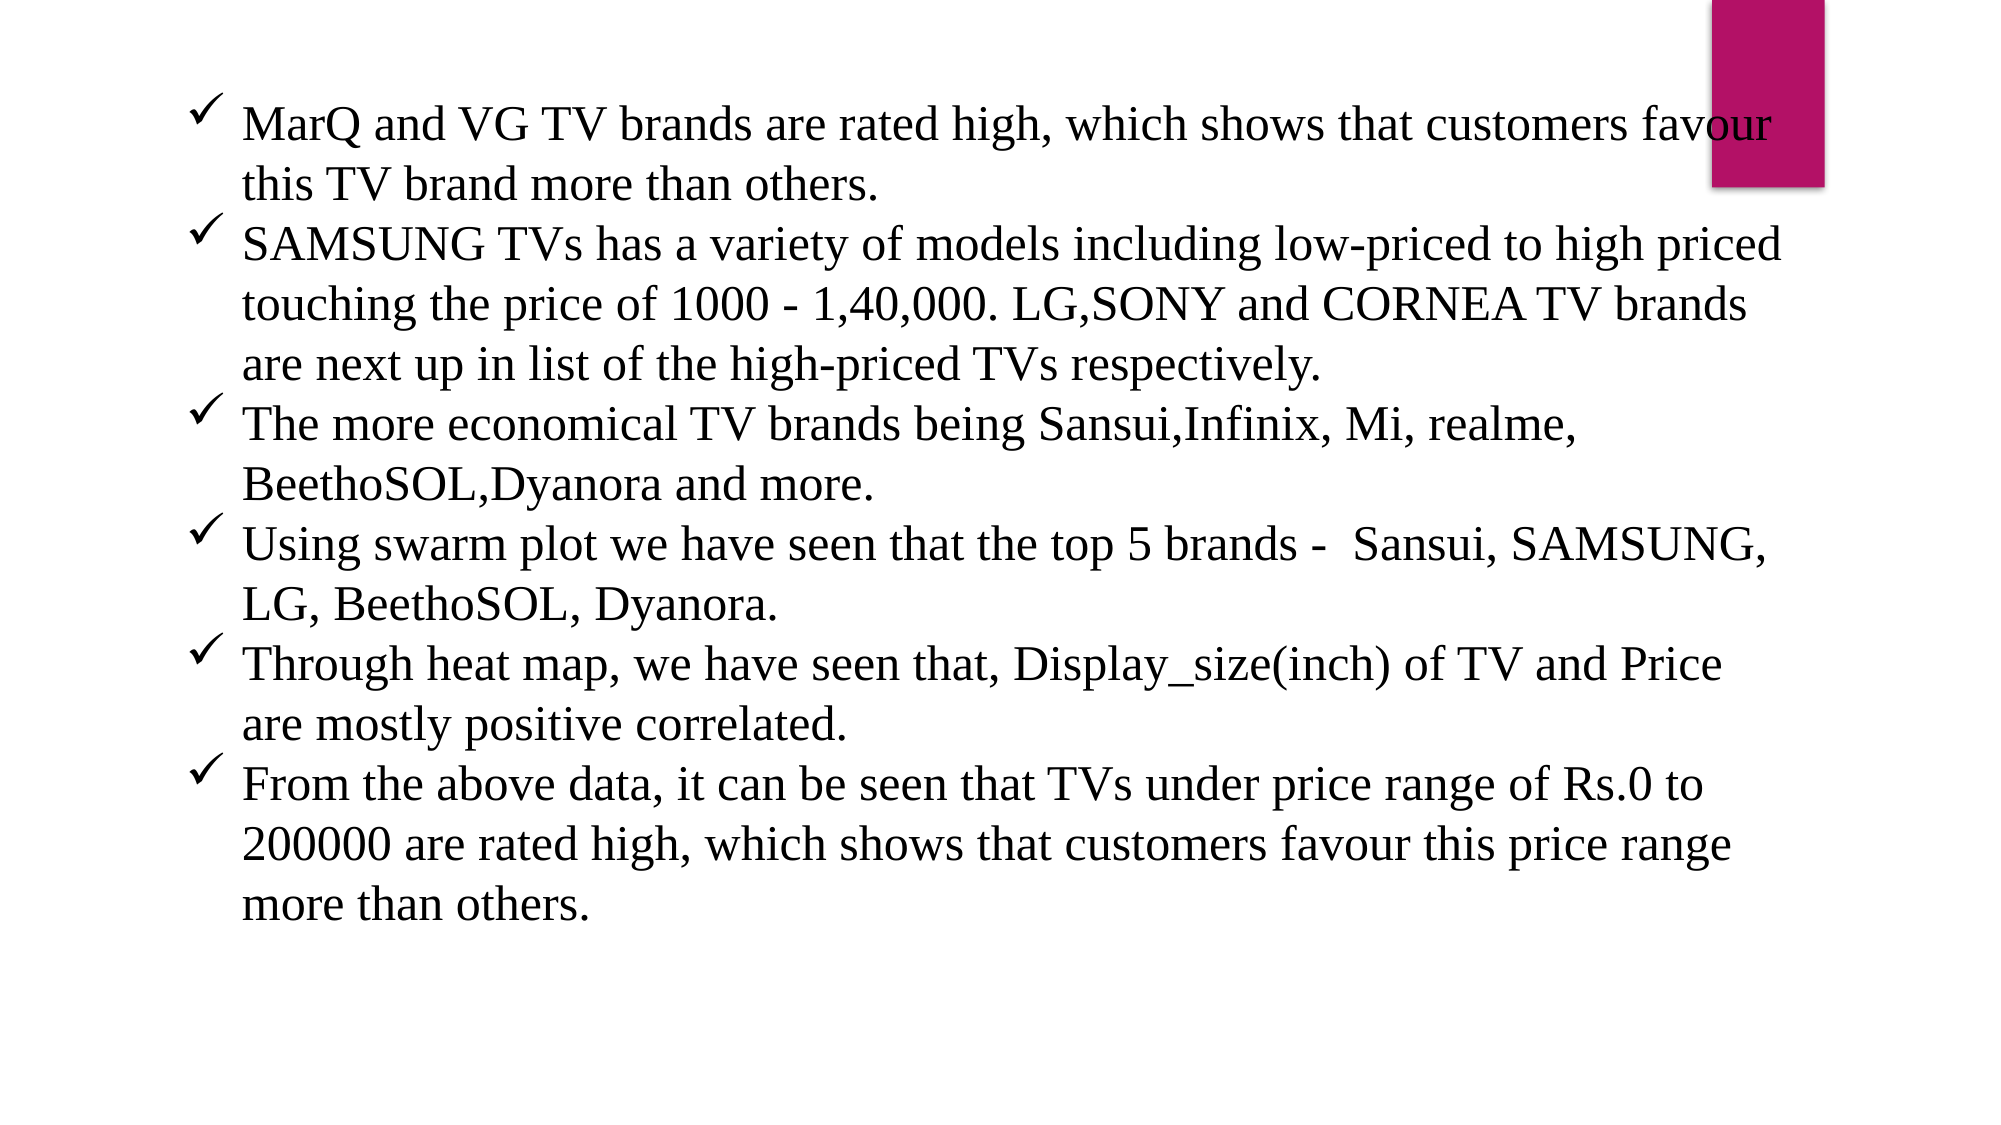

MarQ and VG TV brands are rated high, which shows that customers favour this TV brand more than others.
SAMSUNG TVs has a variety of models including low-priced to high priced touching the price of 1000 - 1,40,000. LG,SONY and CORNEA TV brands are next up in list of the high-priced TVs respectively.
The more economical TV brands being Sansui,Infinix, Mi, realme, BeethoSOL,Dyanora and more.
Using swarm plot we have seen that the top 5 brands -  Sansui, SAMSUNG, LG, BeethoSOL, Dyanora.
Through heat map, we have seen that, Display_size(inch) of TV and Price are mostly positive correlated.
From the above data, it can be seen that TVs under price range of Rs.0 to 200000 are rated high, which shows that customers favour this price range more than others.